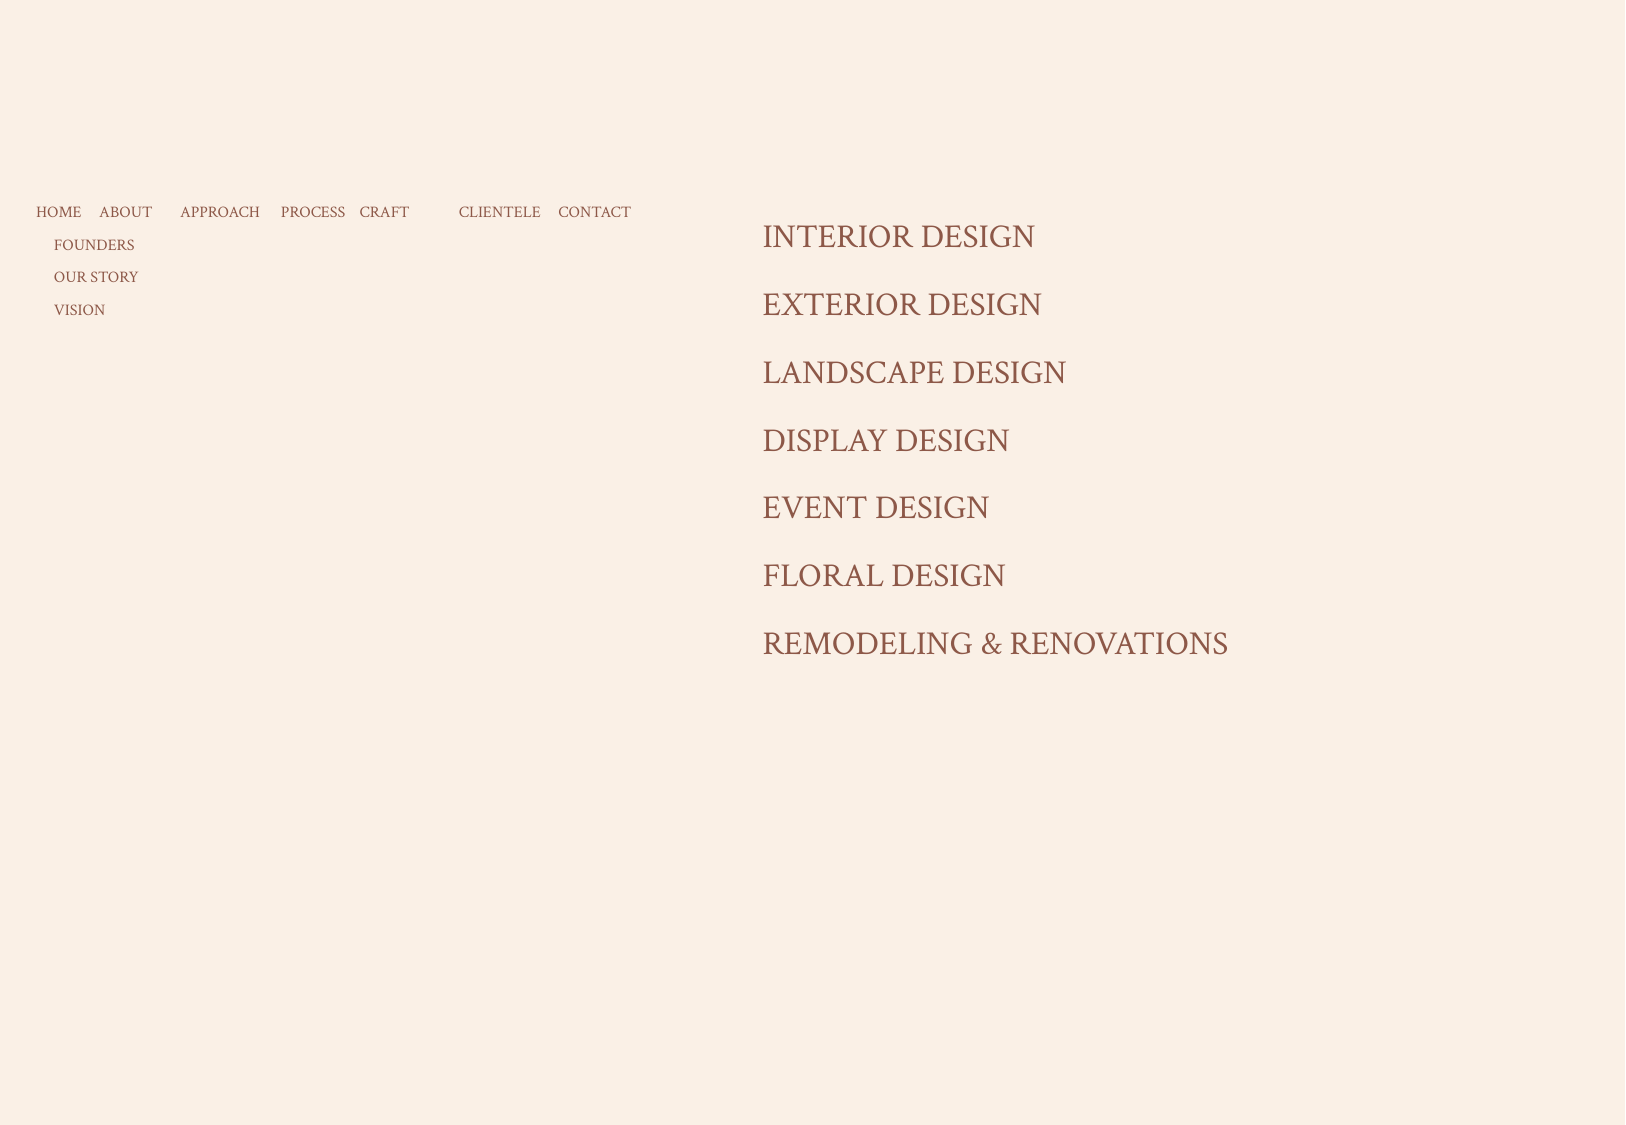

HOME     ABOUT        APPROACH      PROCESS    CRAFT              CLIENTELE     CONTACT
 	FOUNDERS
	OUR STORY
	VISION

INTERIOR DESIGN
EXTERIOR DESIGN
LANDSCAPE DESIGN
DISPLAY DESIGN
EVENT DESIGN
FLORAL DESIGN
REMODELING & RENOVATIONS